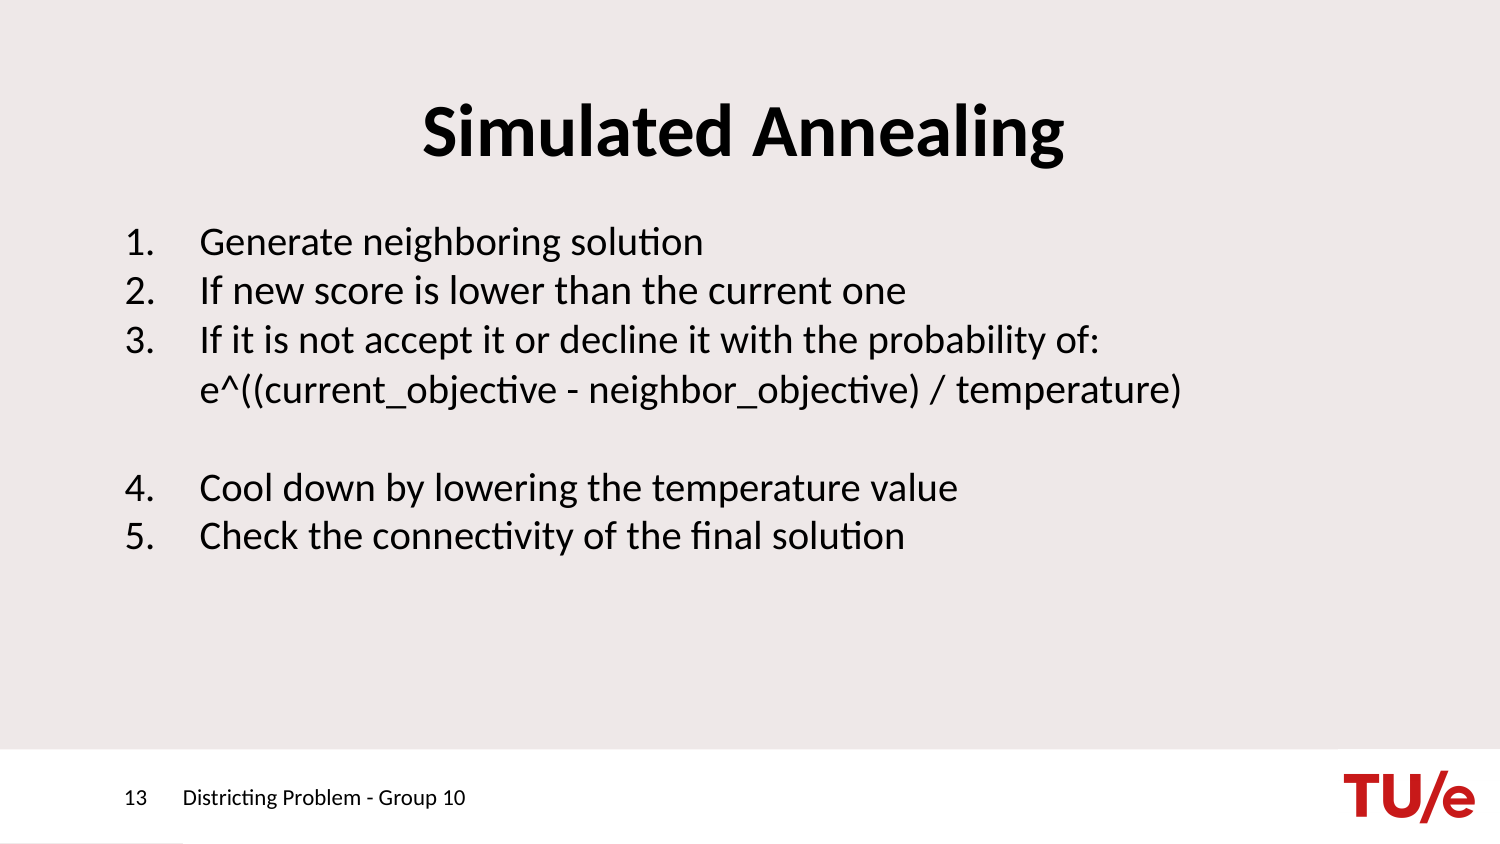

# Simulated Annealing

Generate neighboring solution
If new score is lower than the current one
If it is not accept it or decline it with the probability of:
e^((current_objective - neighbor_objective) / temperature)

Cool down by lowering the temperature value
Check the connectivity of the final solution

13
Districting Problem - Group 10